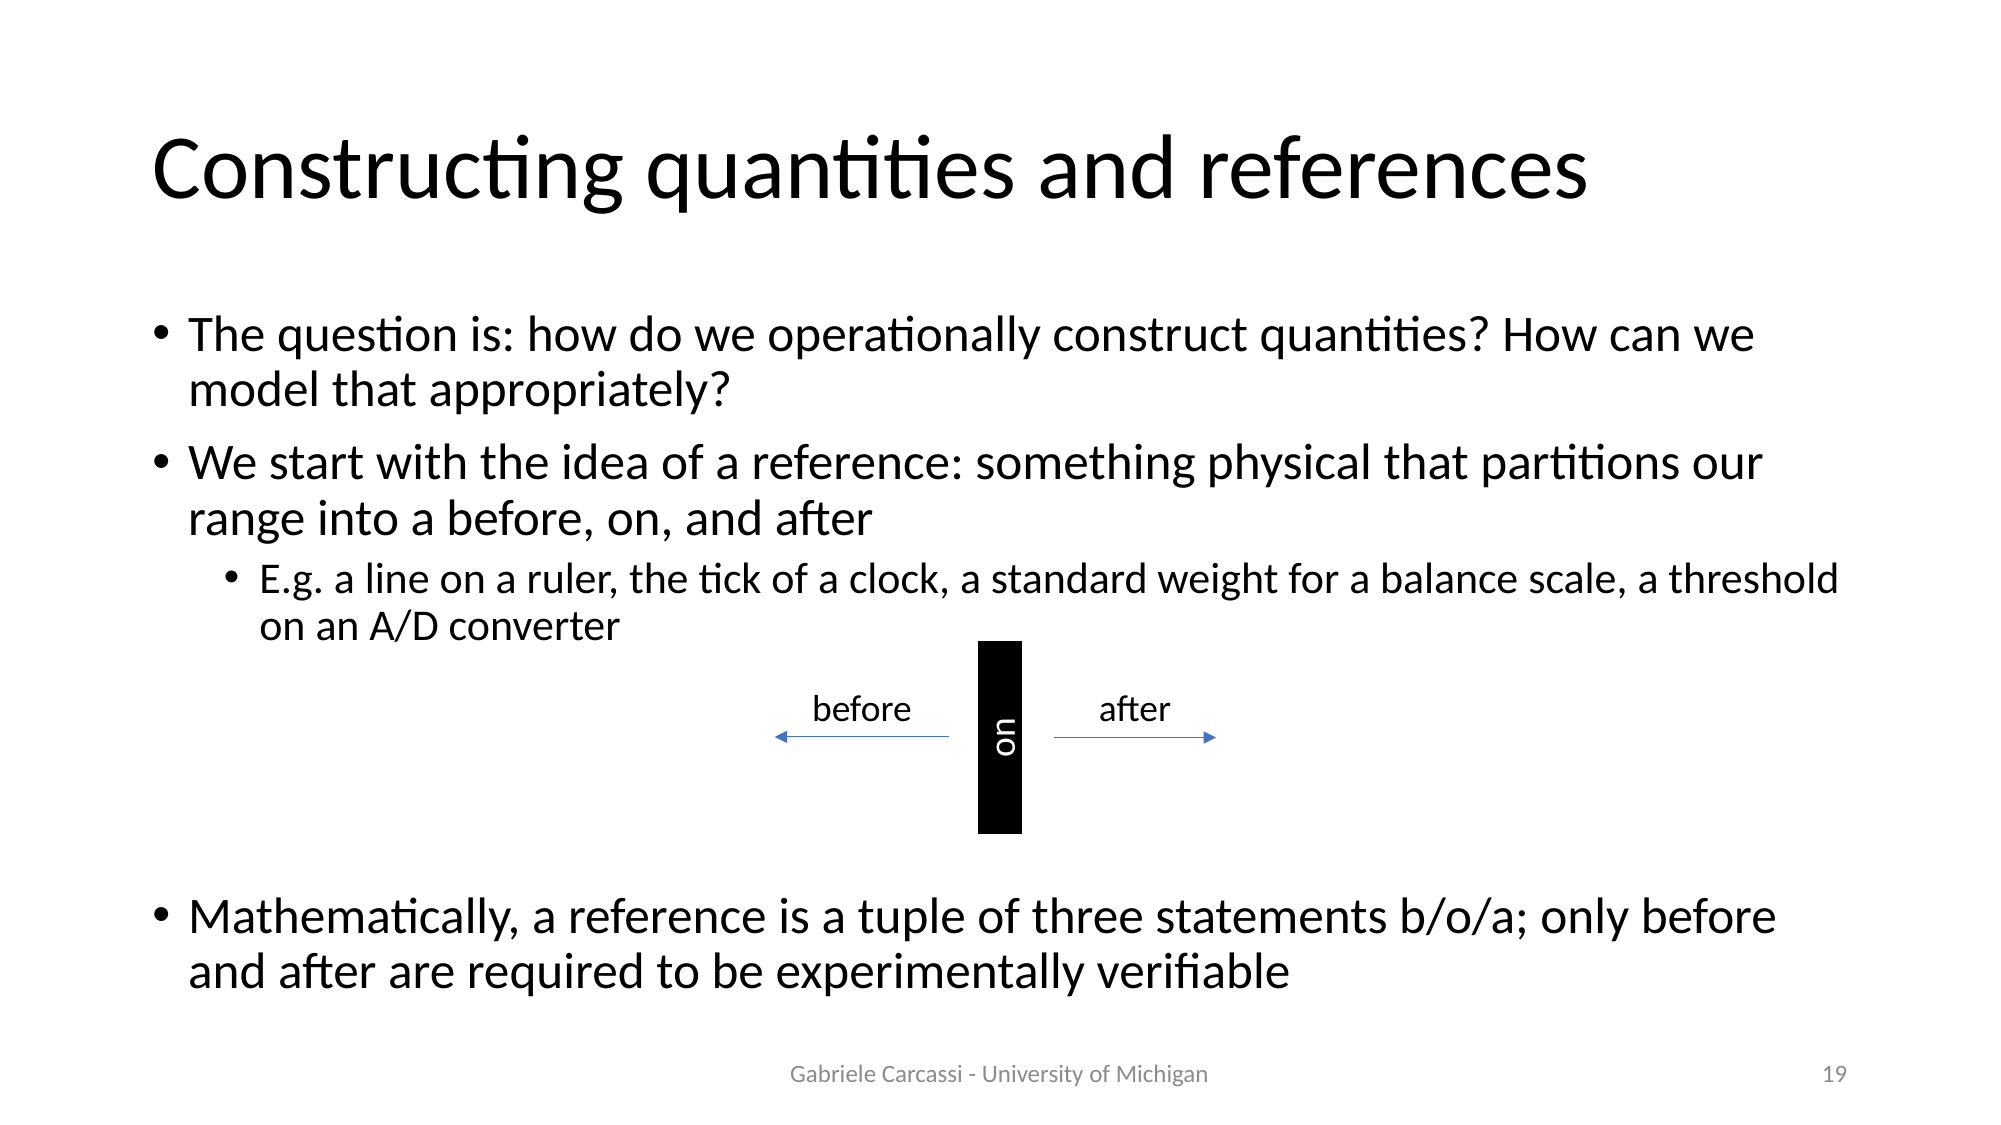

# Constructing quantities and references
The question is: how do we operationally construct quantities? How can we model that appropriately?
We start with the idea of a reference: something physical that partitions our range into a before, on, and after
E.g. a line on a ruler, the tick of a clock, a standard weight for a balance scale, a threshold on an A/D converter

Mathematically, a reference is a tuple of three statements b/o/a; only before and after are required to be experimentally verifiable
on
before
after
Gabriele Carcassi - University of Michigan
19